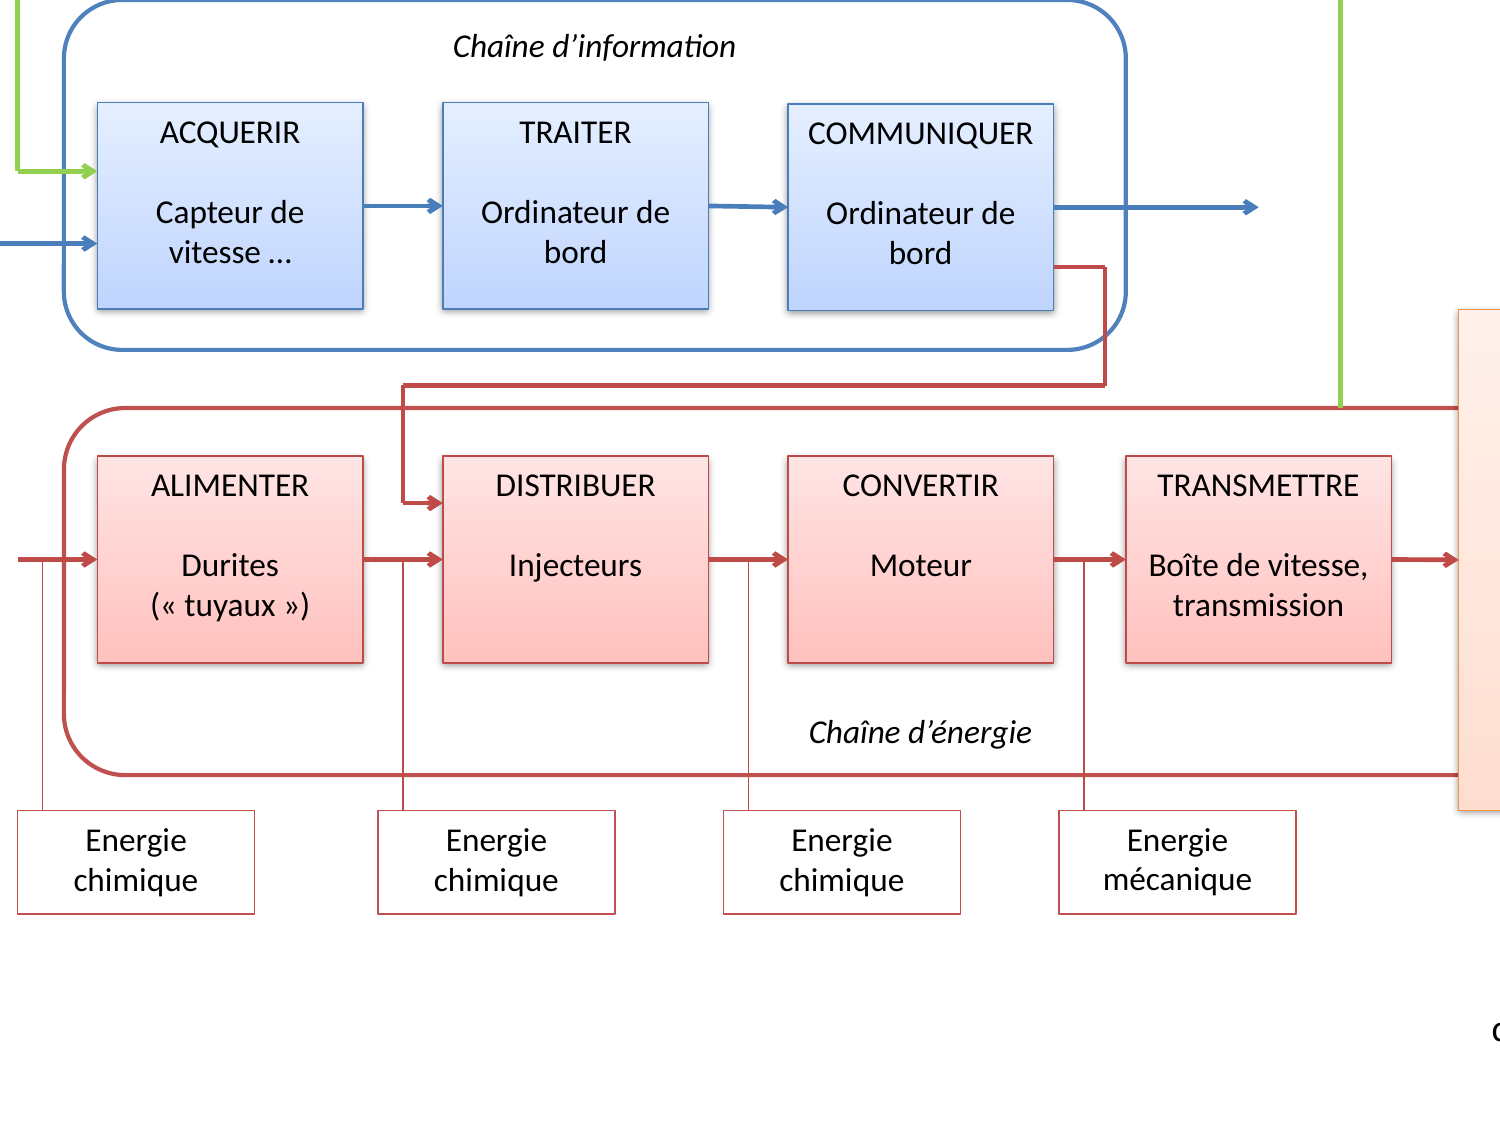

Chaîne d’information
Voiture arrêtée
ACQUERIR

Capteur de vitesse …

TRAITER

Ordinateur de bord
COMMUNIQUER

Ordinateur de bord

ACTION

Déplacer la voiture
Chaîne d’énergie
ALIMENTER

Durites (« tuyaux »)
DISTRIBUER

Injecteurs
CONVERTIR

Moteur
TRANSMETTRE

Boîte de vitesse, transmission
Energie mécanique
Energie chimique
Energie chimique
Energie chimique

Voiture en déplacement